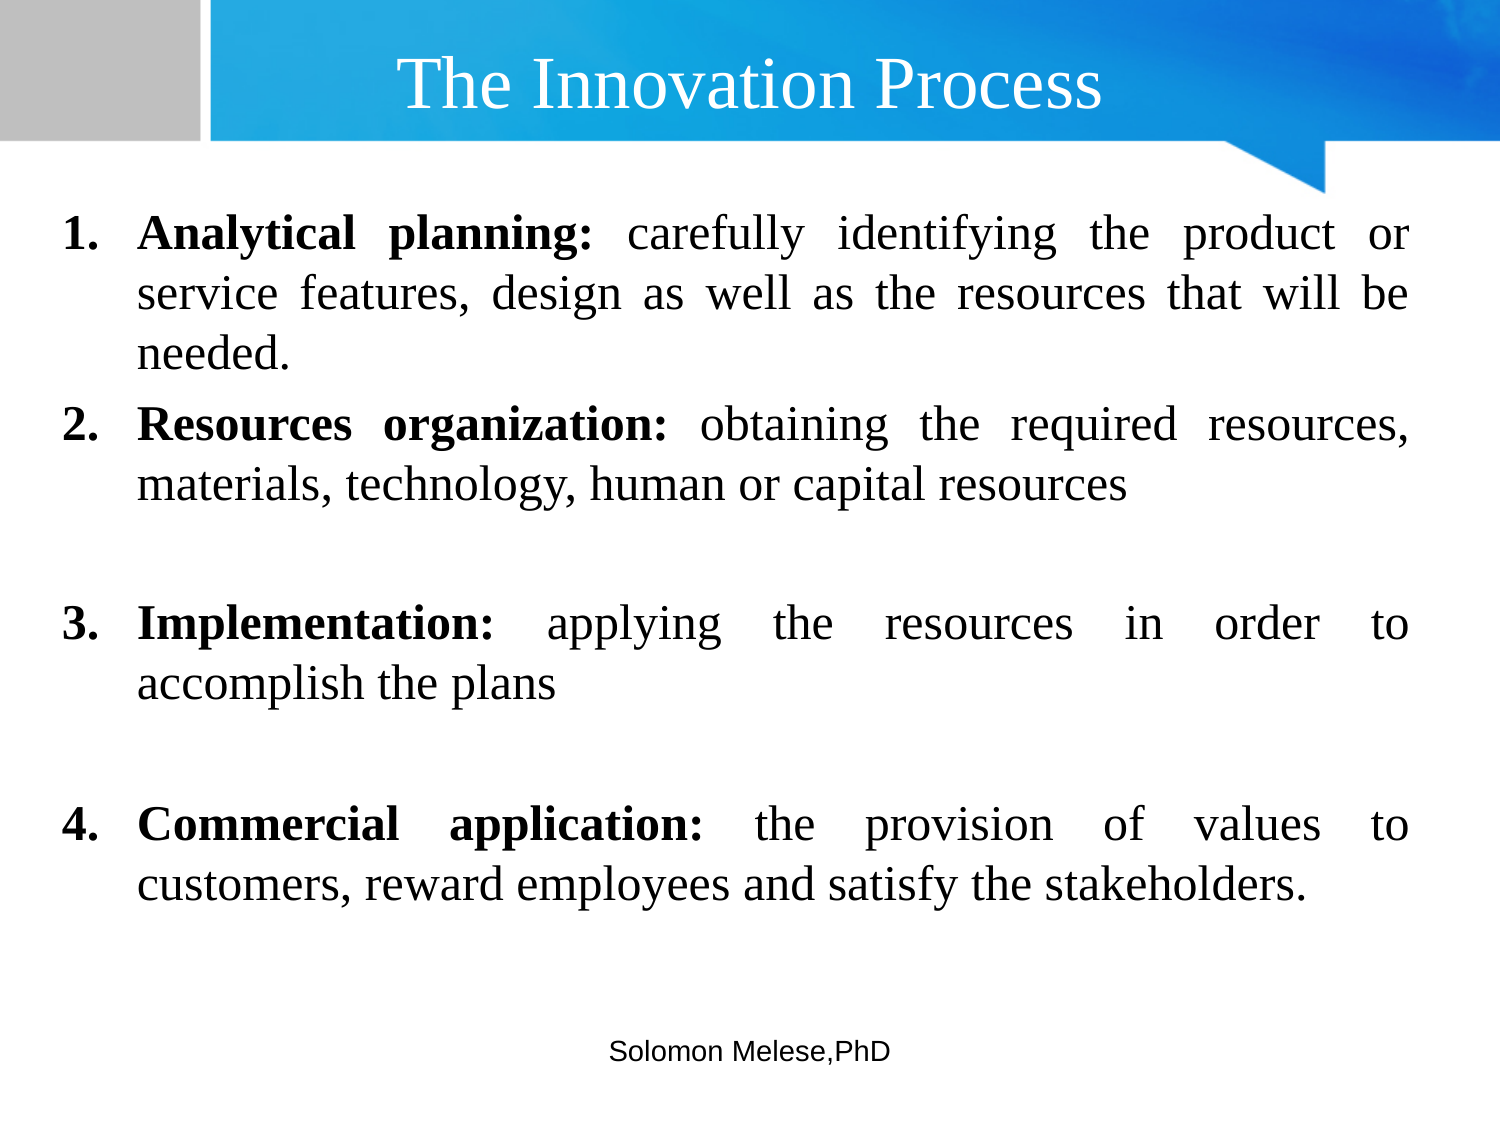

# The Innovation Process
Analytical planning: carefully identifying the product or service features, design as well as the resources that will be needed.
Resources organization: obtaining the required resources, materials, technology, human or capital resources

Implementation: applying the resources in order to accomplish the plans

Commercial application: the provision of values to customers, reward employees and satisfy the stakeholders.
Solomon Melese,PhD
37